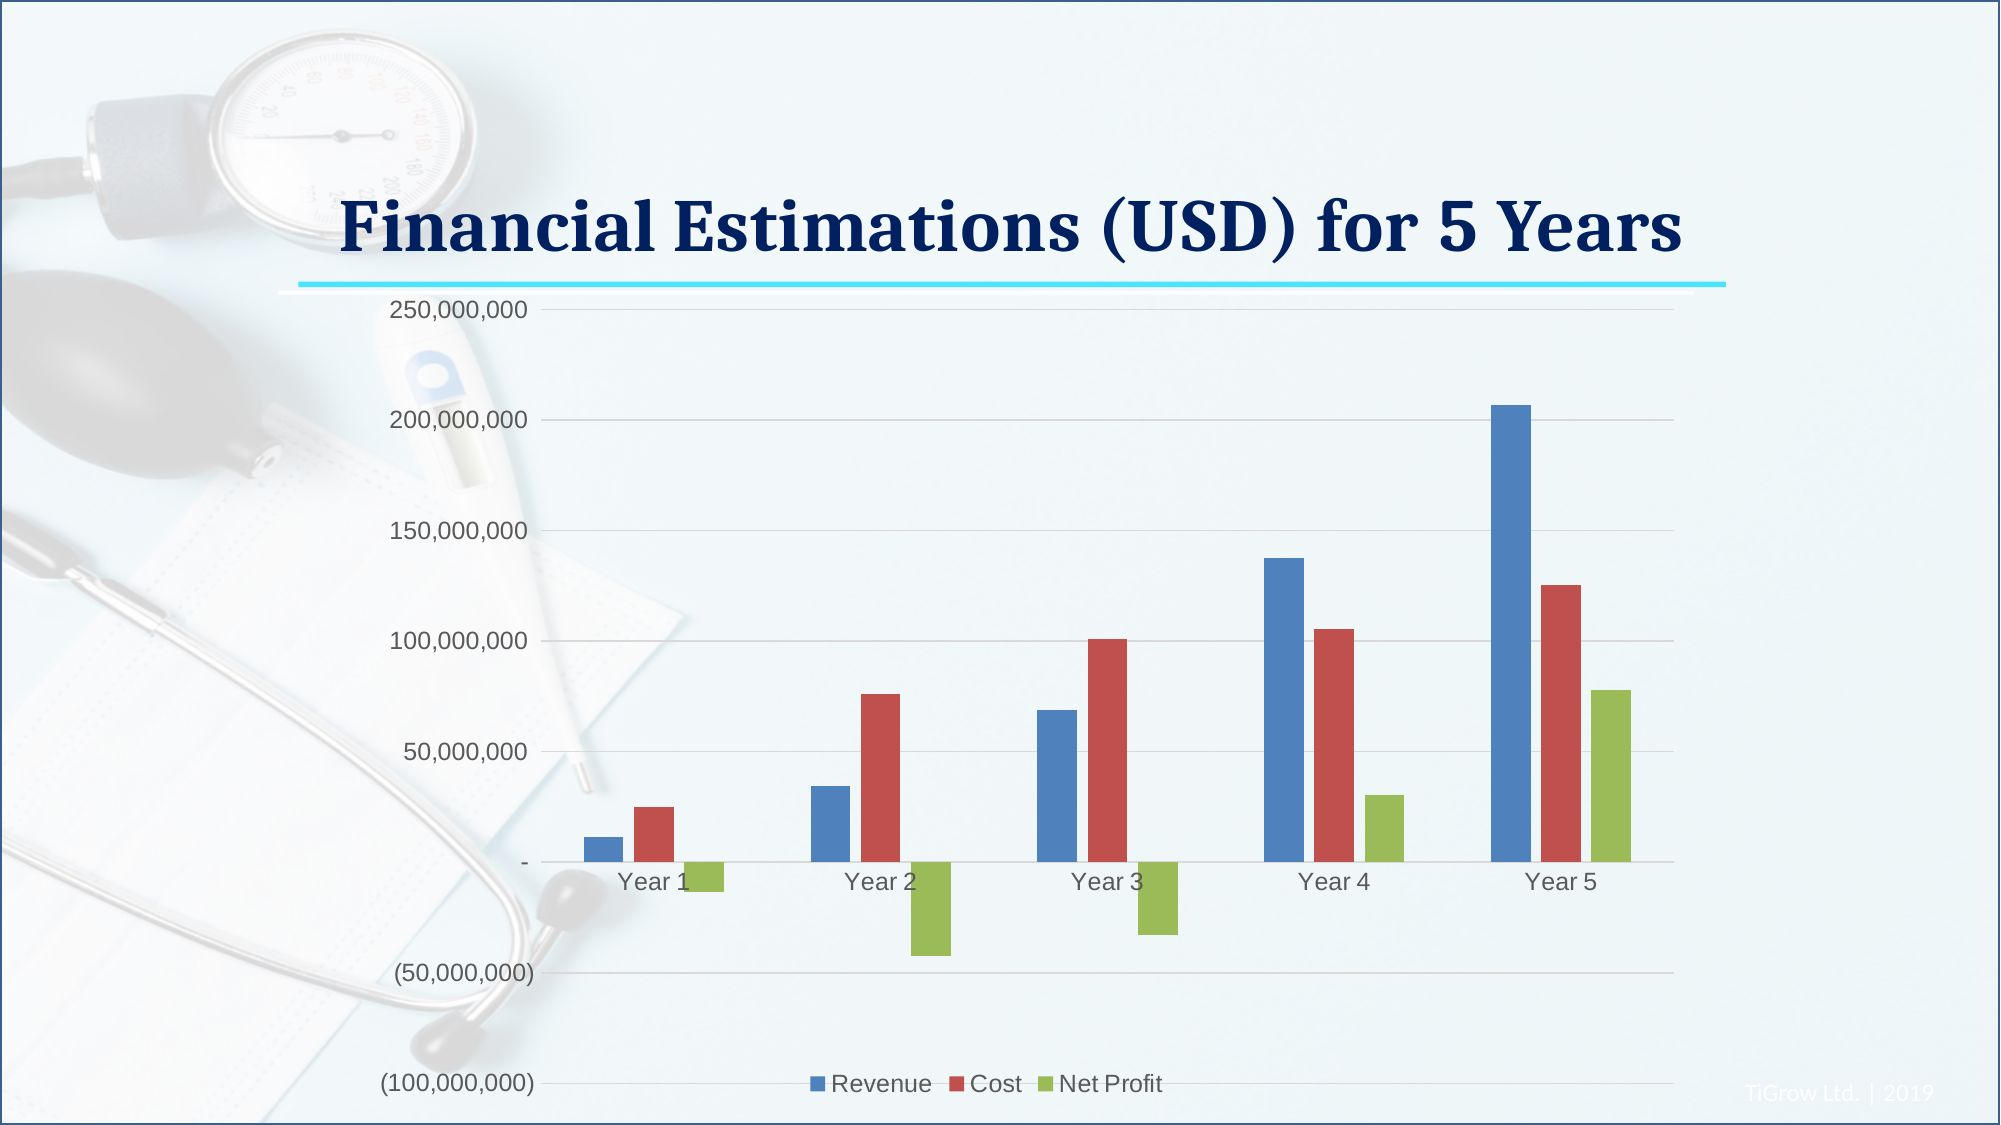

Financial Estimations (USD) for 5 Years

### Chart

| Category | Revenue | Cost | Net Profit |
|---|---|---|---|
| Year 1 | 11483903.199999997 | 24770780.64 | -13577989.476857059 |
| Year 2 | 34451709.6 | 76280141.92 | -42419682.32 |
| Year 3 | 68903419.2 | 101193613.84000002 | -33138944.640000015 |
| Year 4 | 137806838.4 | 105576105.68 | 30357456.140666652 |
| Year 5 | 206710257.6 | 125302883.57000001 | 77893476.6624583 |
TiGrow Ltd. | 2019